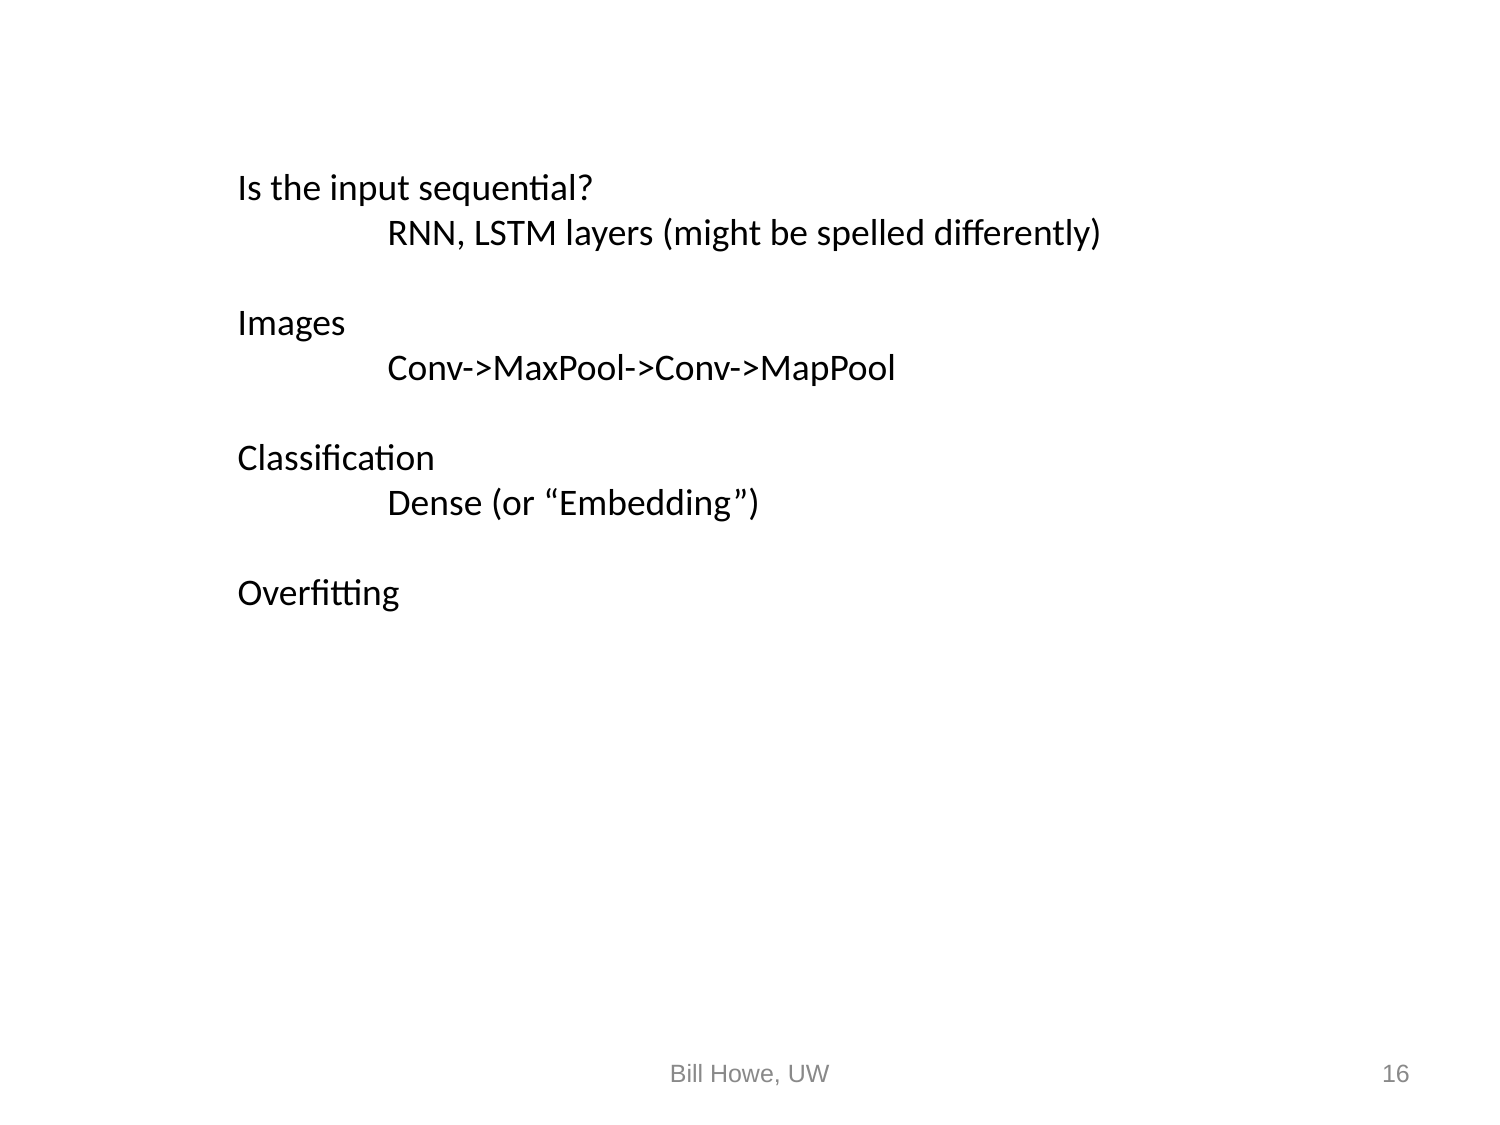

Is the input sequential?
	RNN, LSTM layers (might be spelled differently)

Images
	Conv->MaxPool->Conv->MapPool

Classification
	Dense (or “Embedding”)

Overfitting

Bill Howe, UW
16